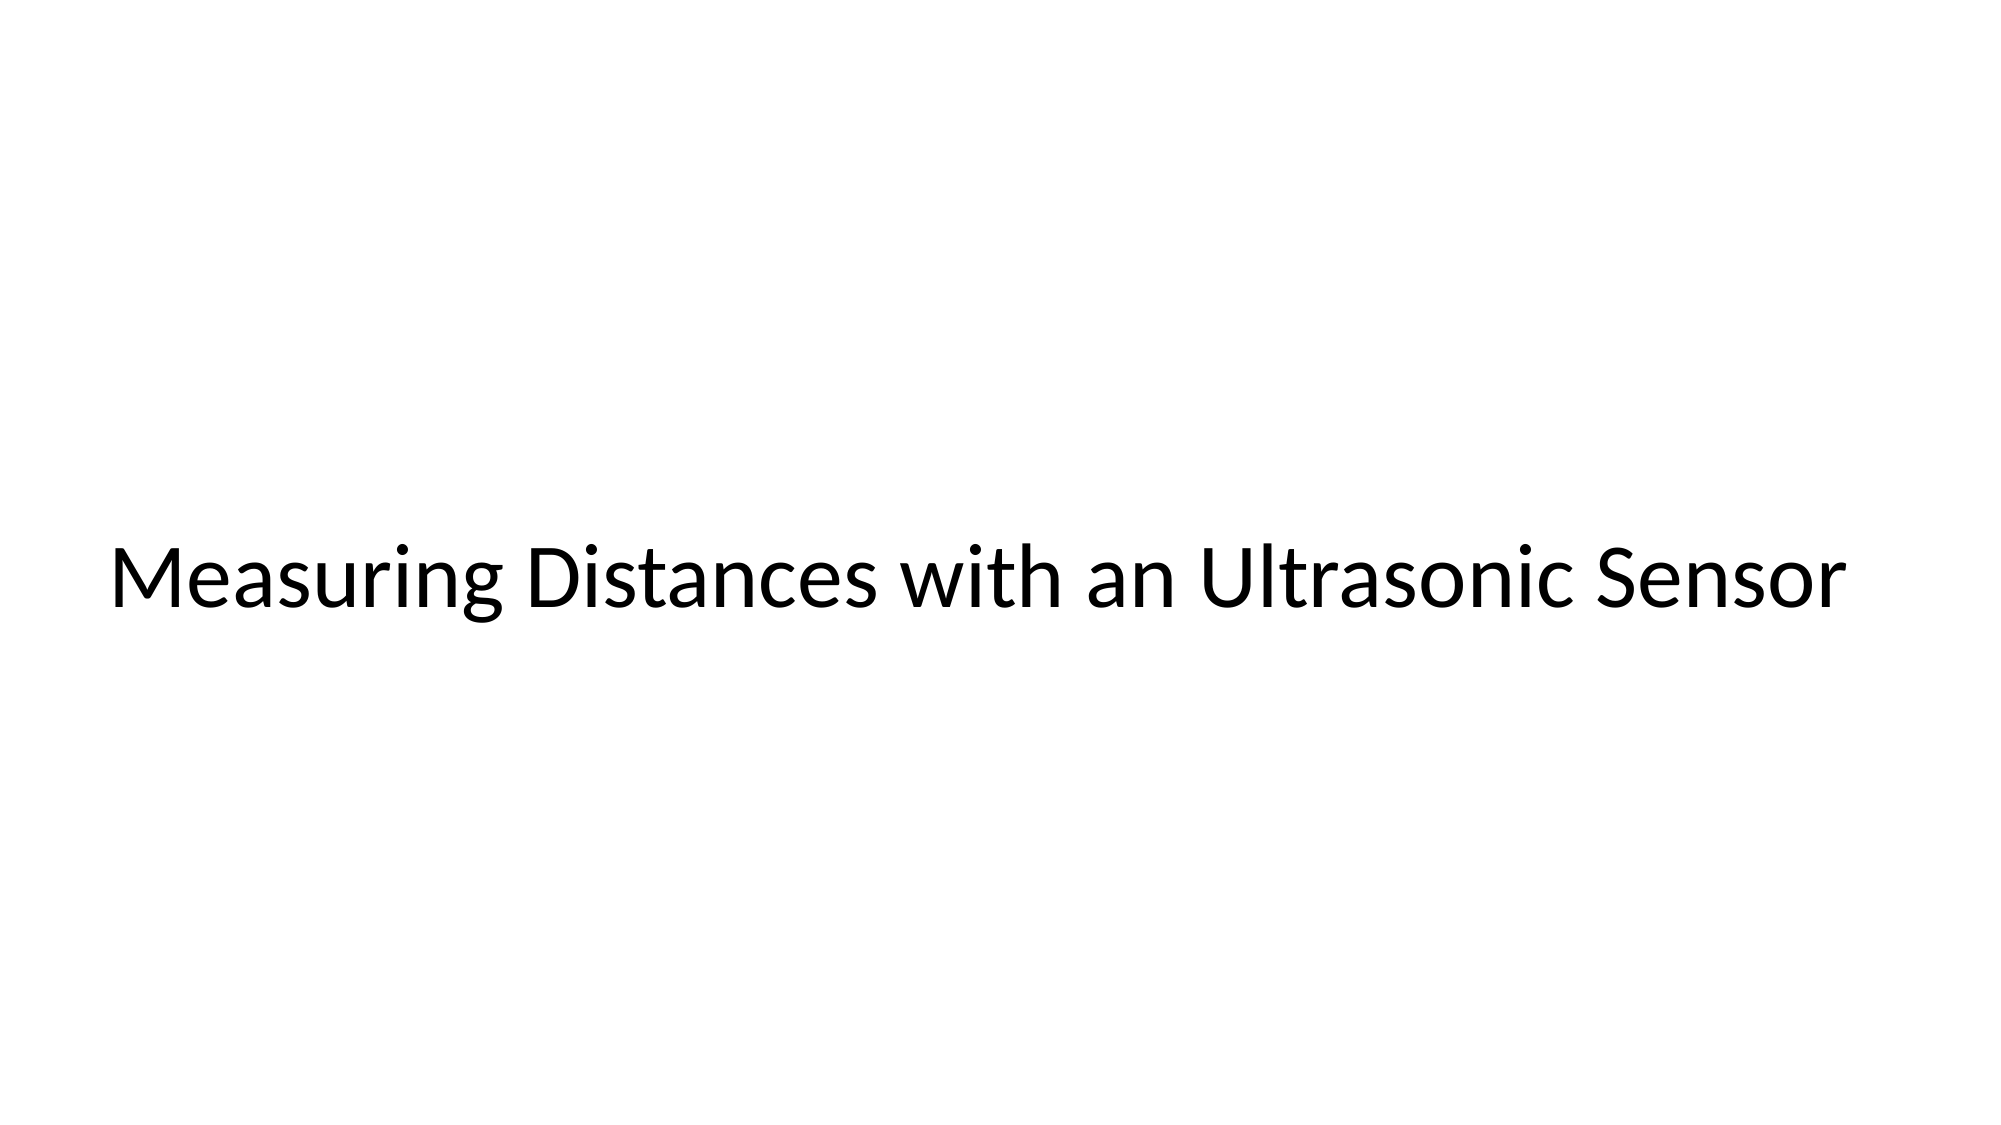

# Measuring Distances with an Ultrasonic Sensor